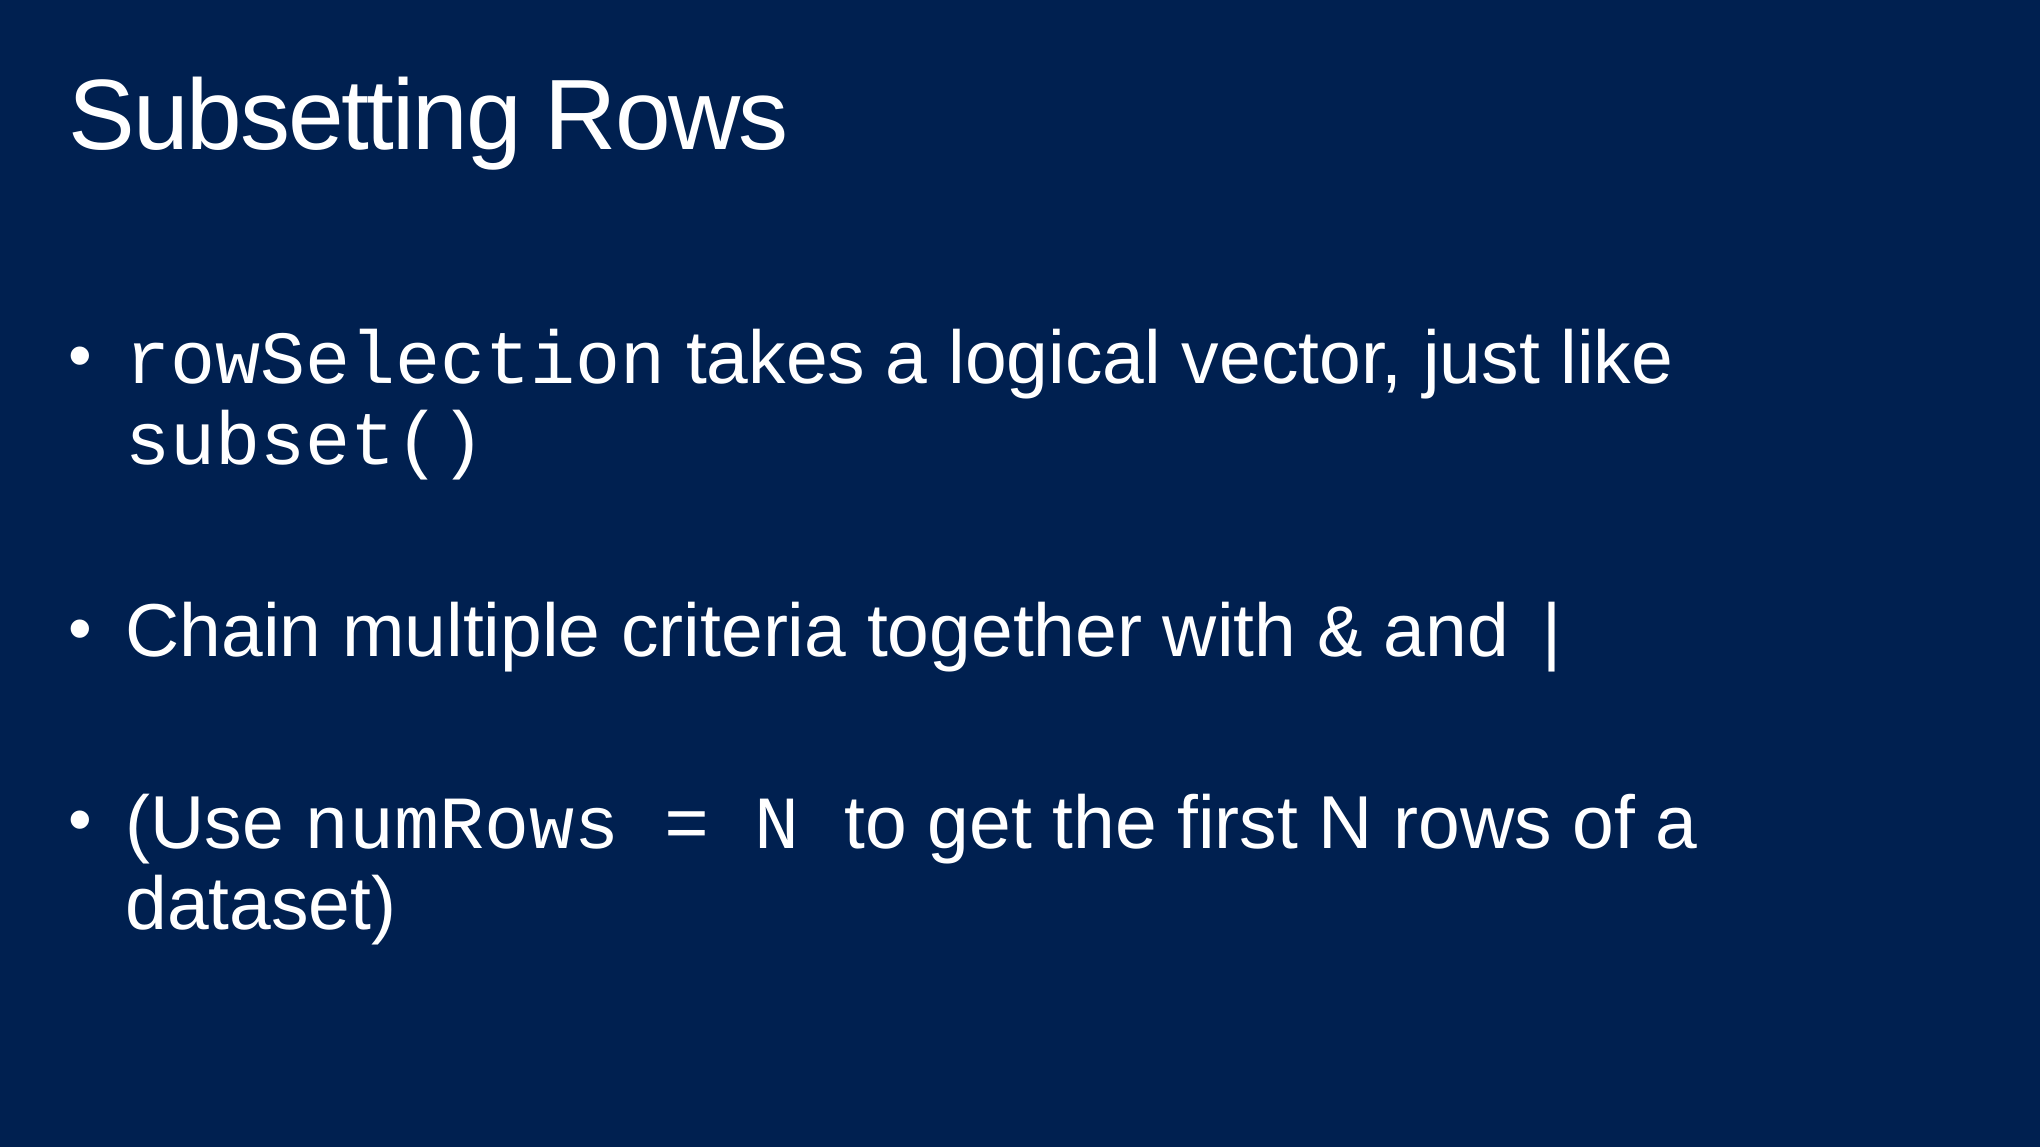

# Subsetting Rows

rowSelection takes a logical vector, just like subset()

Chain multiple criteria together with & and |

(Use numRows = N to get the first N rows of a dataset)